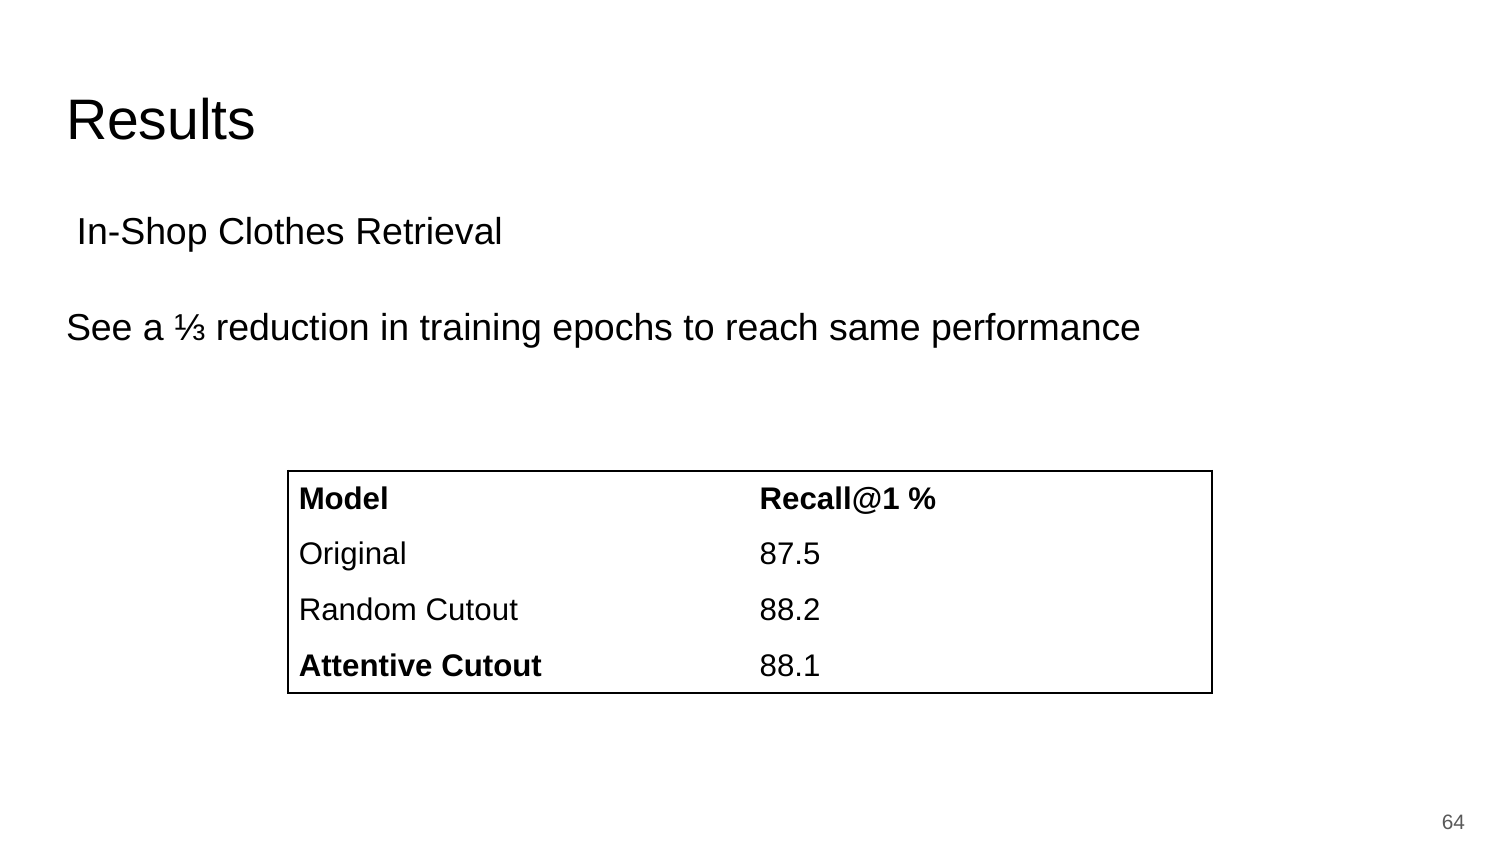

# Results
 In-Shop Clothes Retrieval
See a ⅓ reduction in training epochs to reach same performance
| Model | Recall@1 % |
| --- | --- |
| Original | 87.5 |
| Random Cutout | 88.2 |
| Attentive Cutout | 88.1 |
64